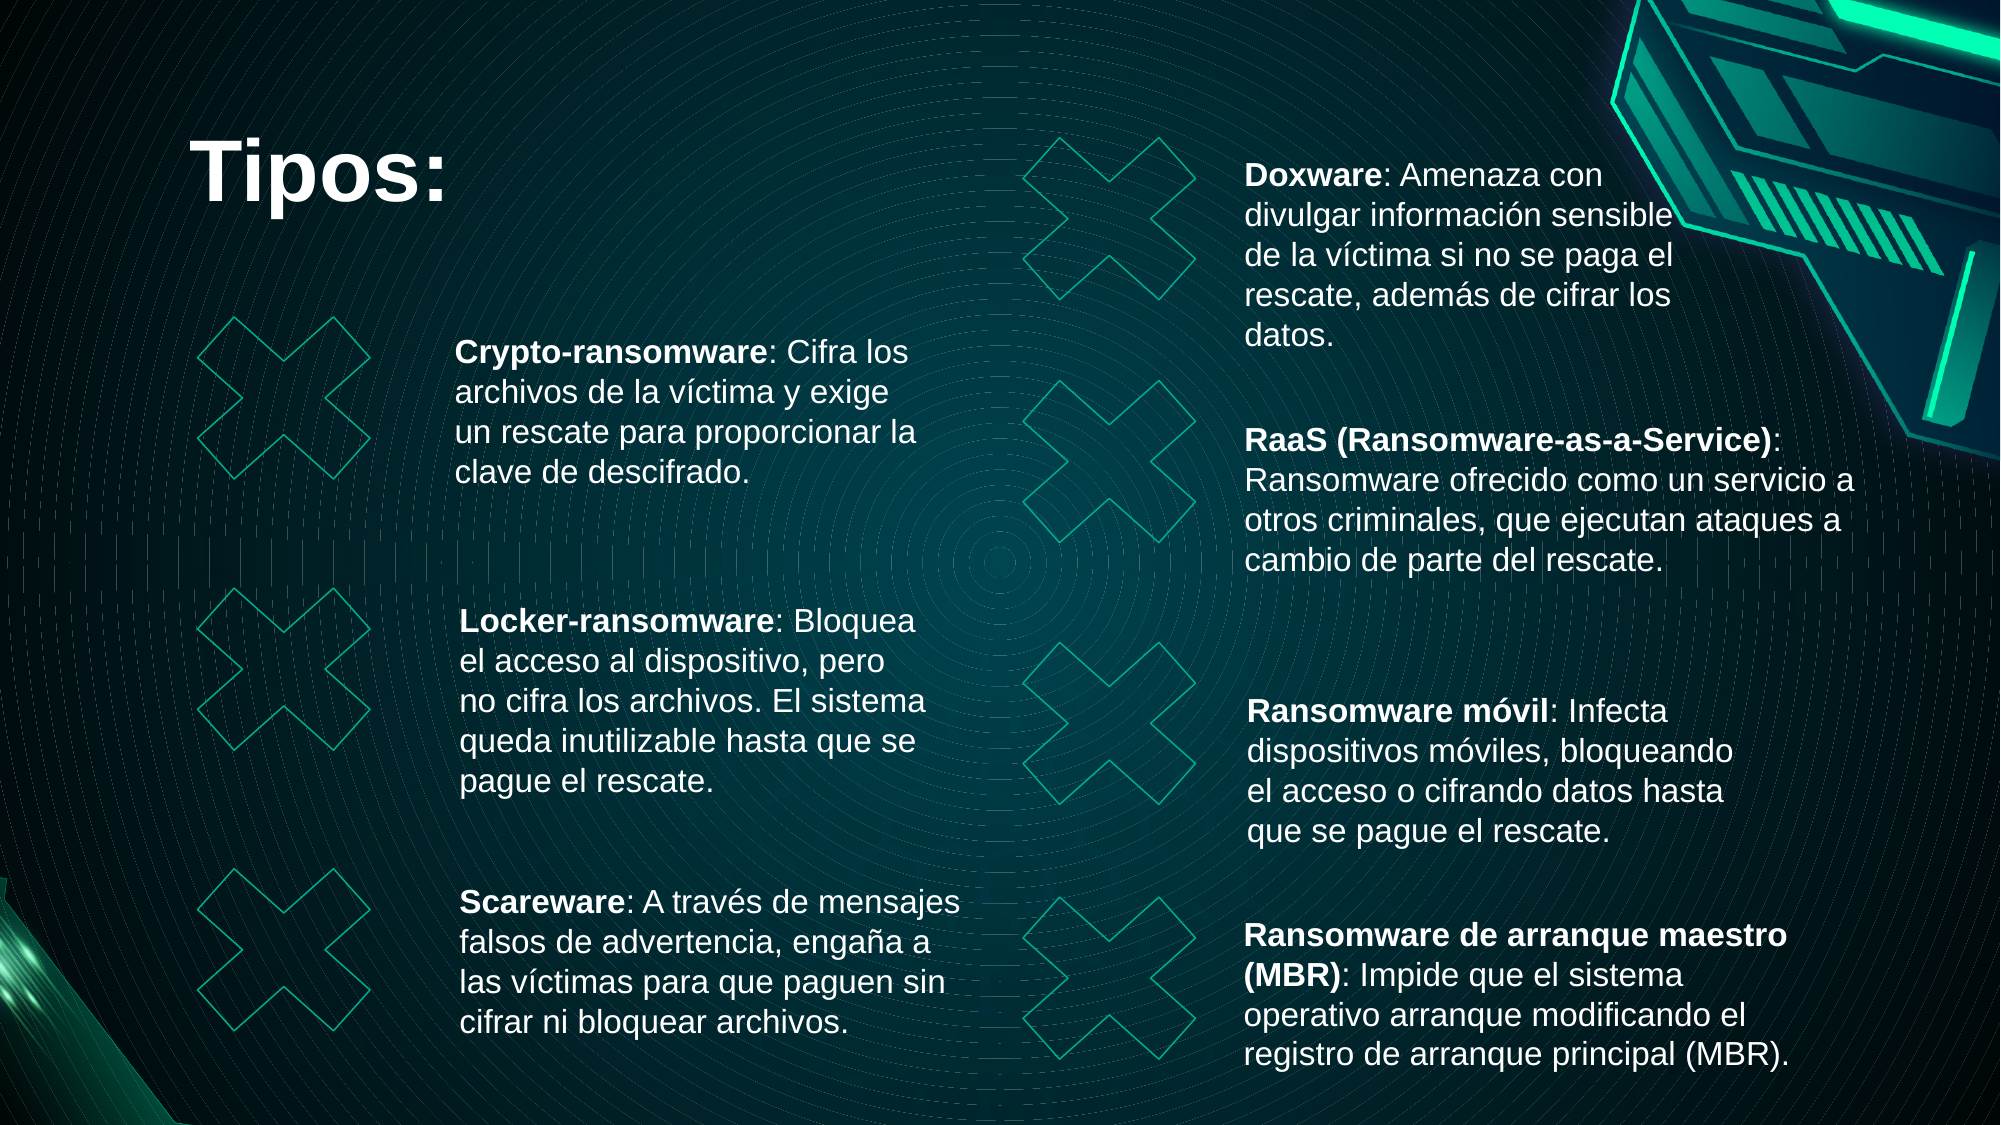

Tipos:

Doxware: Amenaza con divulgar información sensible de la víctima si no se paga el rescate, además de cifrar los datos.

Crypto-ransomware: Cifra los archivos de la víctima y exige un rescate para proporcionar la clave de descifrado.

RaaS (Ransomware-as-a-Service): Ransomware ofrecido como un servicio a otros criminales, que ejecutan ataques a cambio de parte del rescate.

Locker-ransomware: Bloquea el acceso al dispositivo, pero no cifra los archivos. El sistema queda inutilizable hasta que se pague el rescate.

Ransomware móvil: Infecta dispositivos móviles, bloqueando el acceso o cifrando datos hasta que se pague el rescate.

Scareware: A través de mensajes falsos de advertencia, engaña a las víctimas para que paguen sin cifrar ni bloquear archivos.

Ransomware de arranque maestro (MBR): Impide que el sistema operativo arranque modificando el registro de arranque principal (MBR).